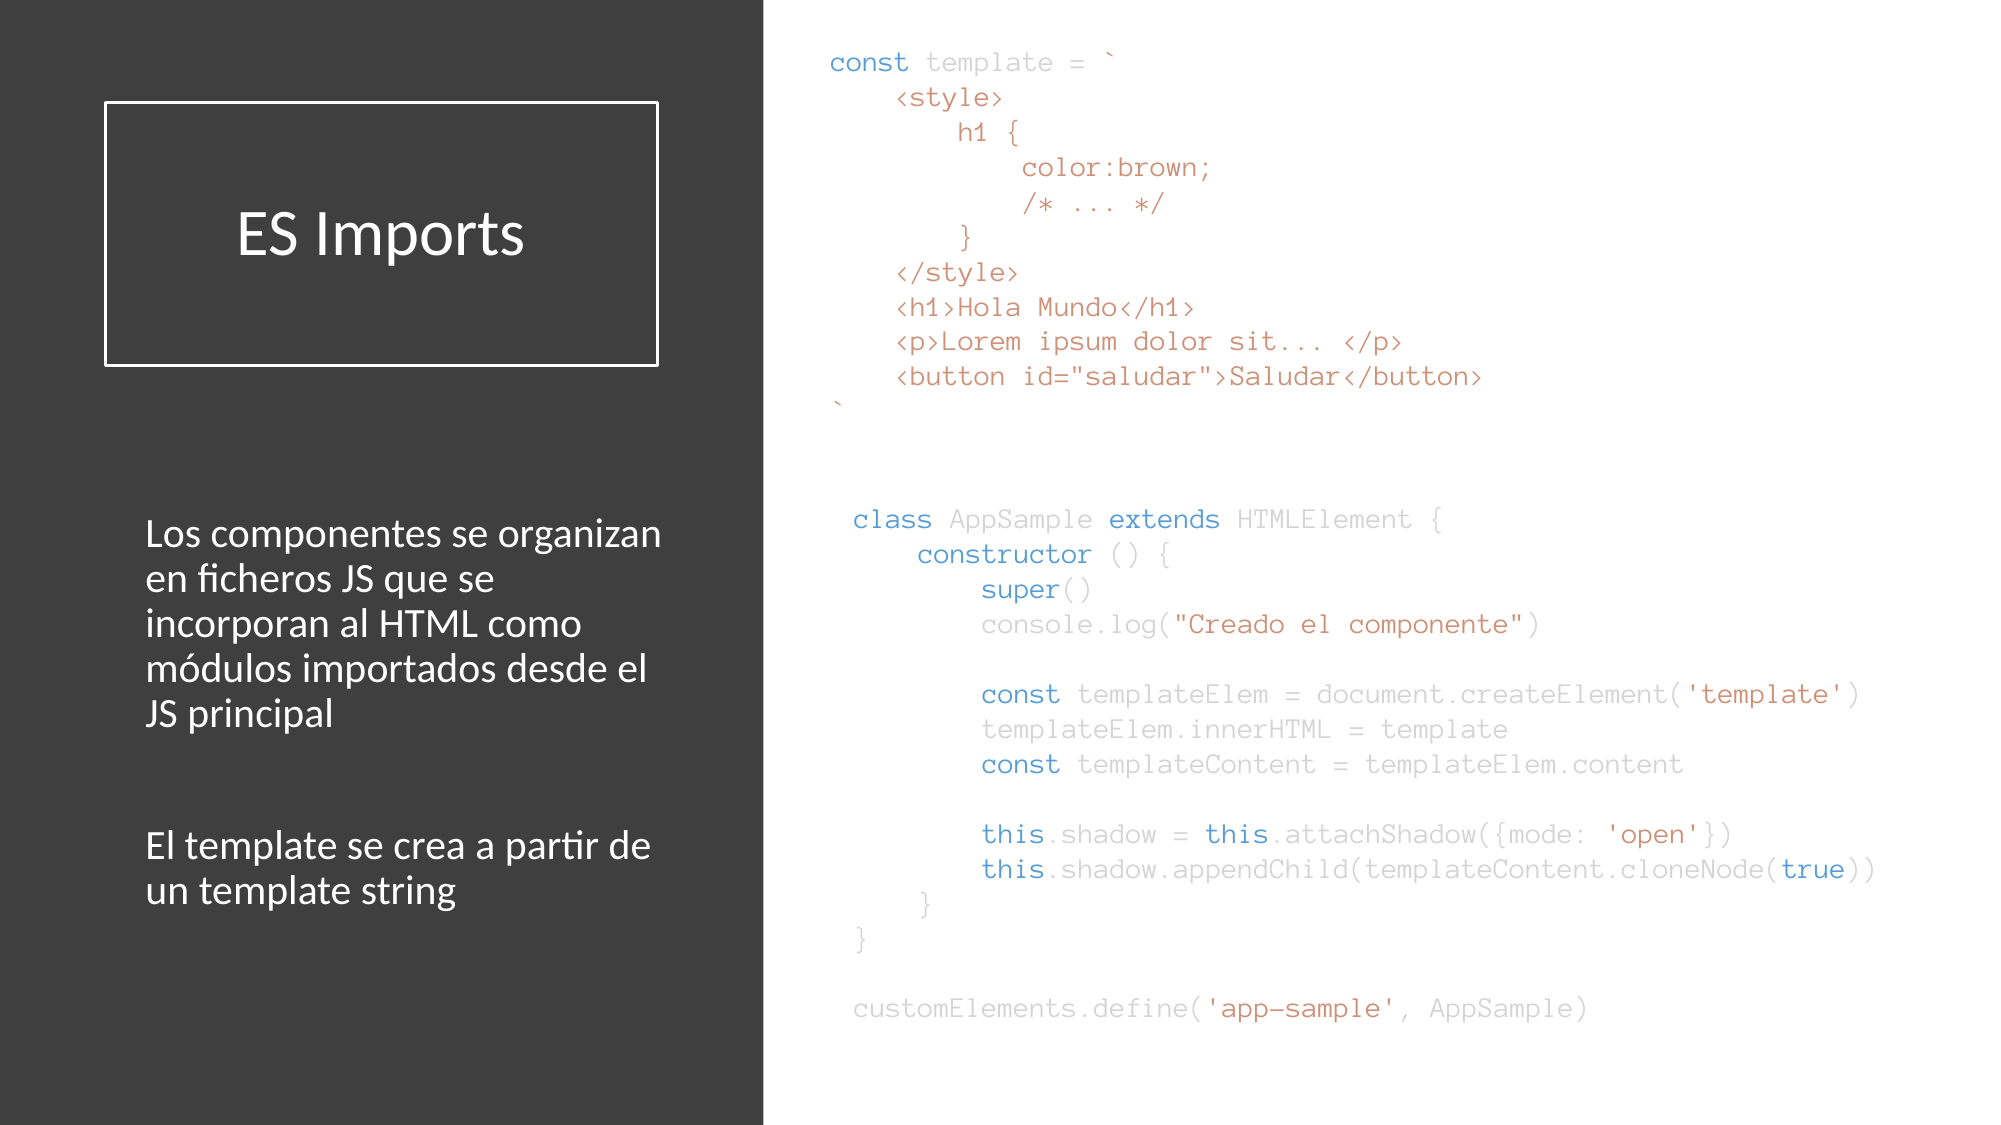

const template = `
    <style>
        h1 {
            color:brown;
            /* ... */
        }
    </style>
    <h1>Hola Mundo</h1>
    <p>Lorem ipsum dolor sit... </p>
    <button id="saludar">Saludar</button>
`
# ES Imports
class AppSample extends HTMLElement {
    constructor () {
        super()
        console.log("Creado el componente")

        const templateElem = document.createElement('template')
        templateElem.innerHTML = template
        const templateContent = templateElem.content
        this.shadow = this.attachShadow({mode: 'open'})
        this.shadow.appendChild(templateContent.cloneNode(true))
    }
}
customElements.define('app-sample', AppSample)
Los componentes se organizan en ficheros JS que se incorporan al HTML como módulos importados desde el JS principal

El template se crea a partir de un template string